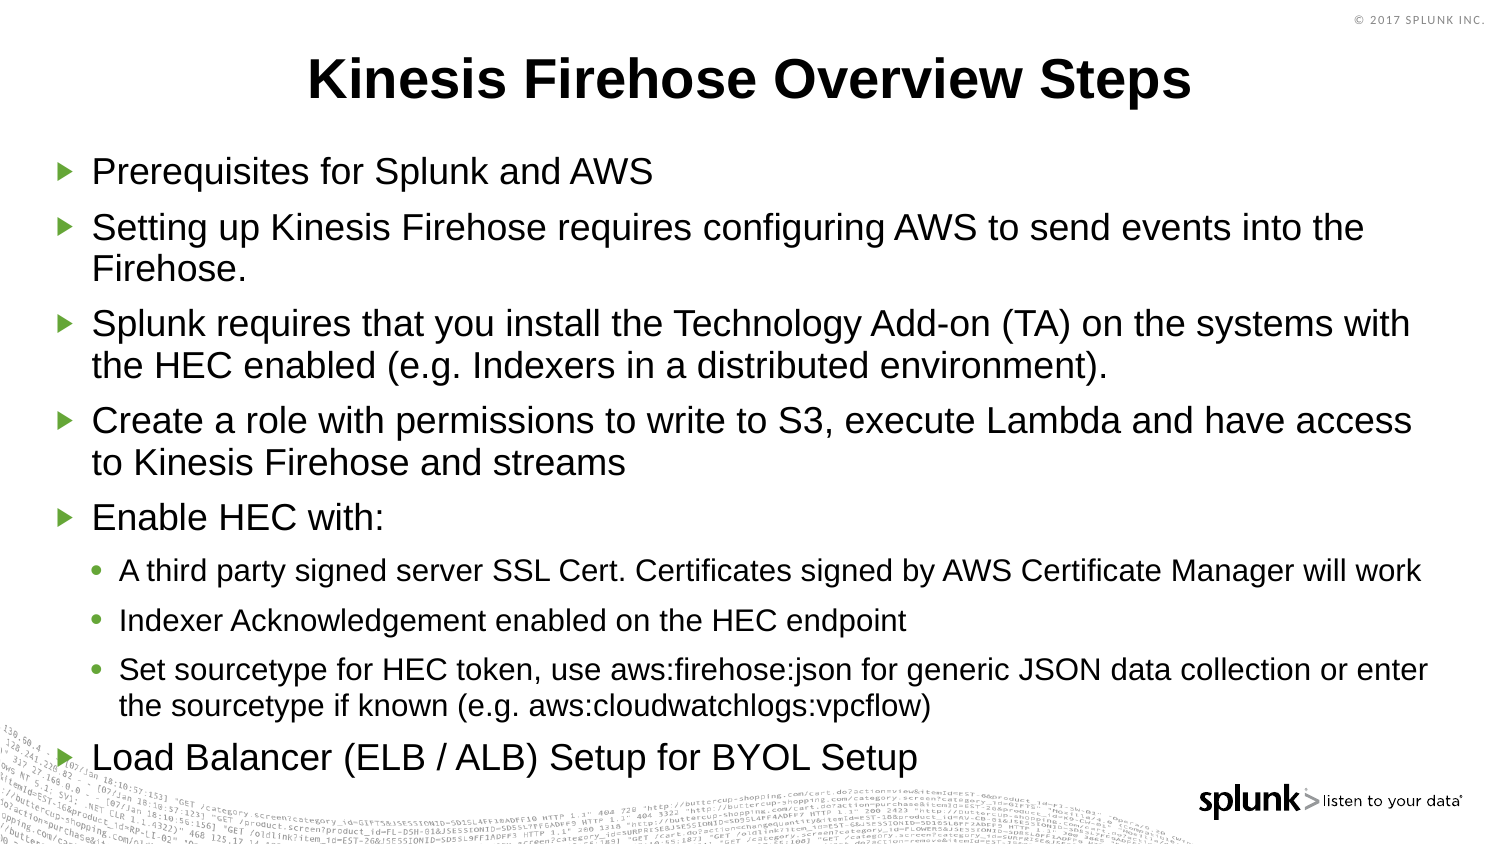

# Kinesis Firehose Overview Steps
Prerequisites for Splunk and AWS
Setting up Kinesis Firehose requires configuring AWS to send events into the Firehose.
Splunk requires that you install the Technology Add-on (TA) on the systems with the HEC enabled (e.g. Indexers in a distributed environment).
Create a role with permissions to write to S3, execute Lambda and have access to Kinesis Firehose and streams
Enable HEC with:
A third party signed server SSL Cert. Certificates signed by AWS Certificate Manager will work
Indexer Acknowledgement enabled on the HEC endpoint
Set sourcetype for HEC token, use aws:firehose:json for generic JSON data collection or enter the sourcetype if known (e.g. aws:cloudwatchlogs:vpcflow)
Load Balancer (ELB / ALB) Setup for BYOL Setup